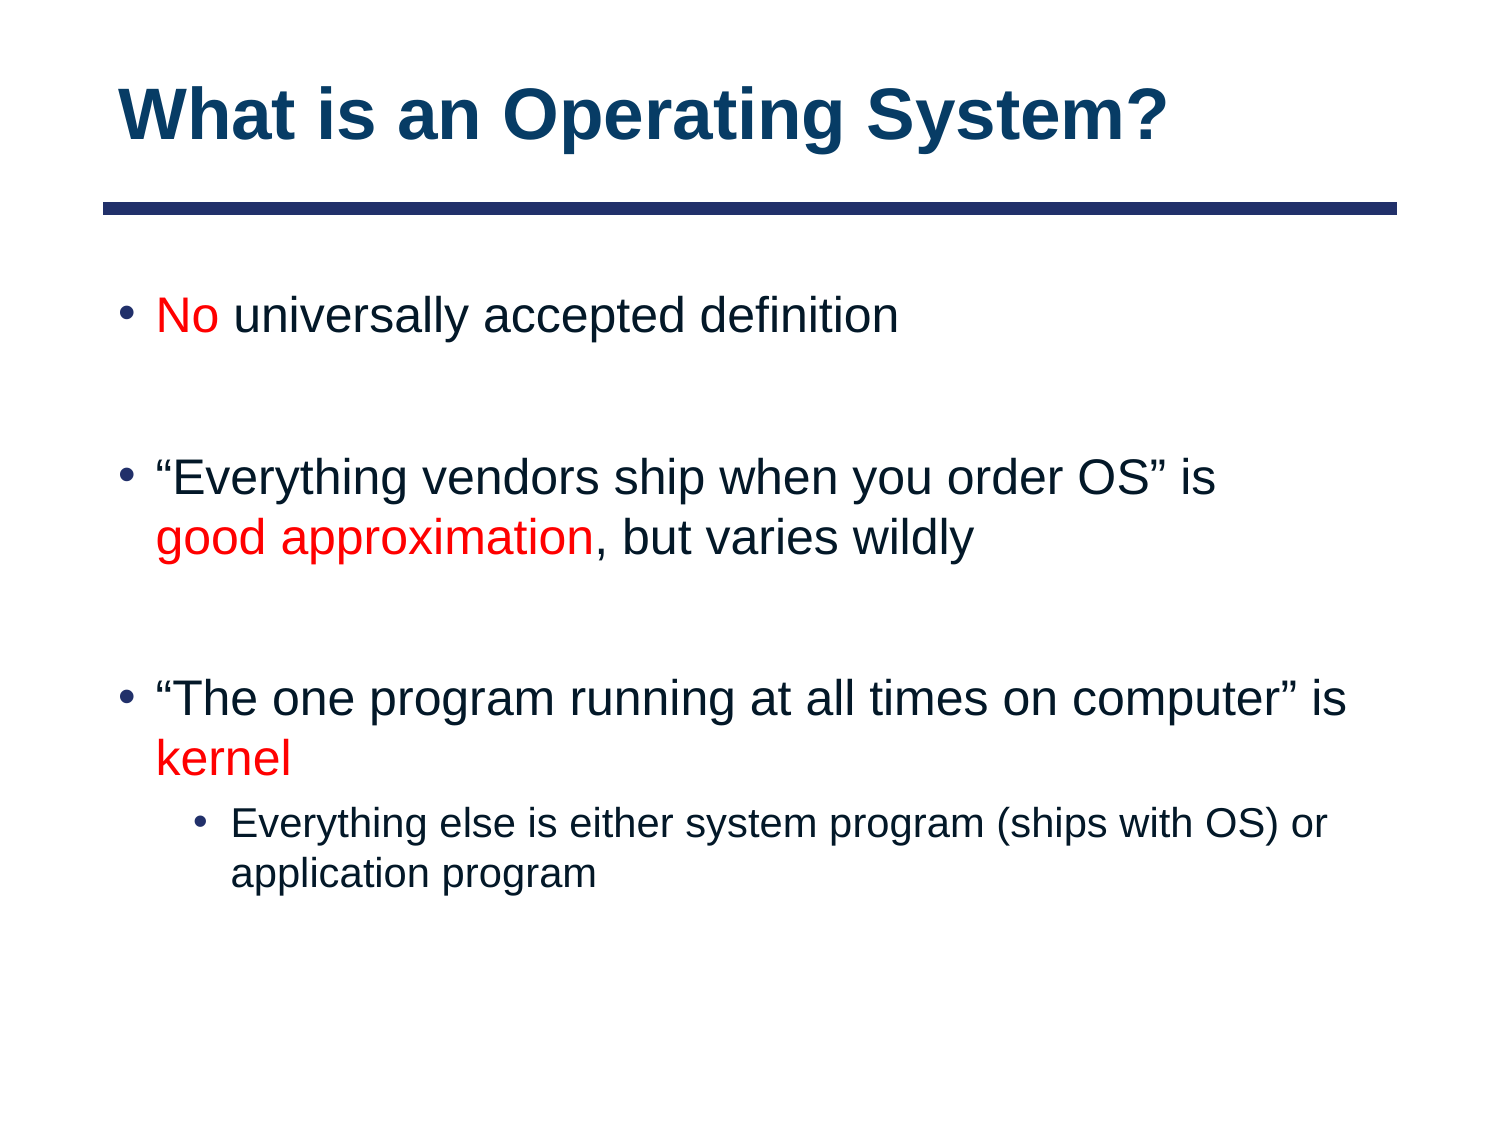

# What is an Operating System?
No universally accepted definition

“Everything vendors ship when you order OS” is
good approximation, but varies wildly

“The one program running at all times on computer” is kernel
Everything else is either system program (ships with OS) or application program